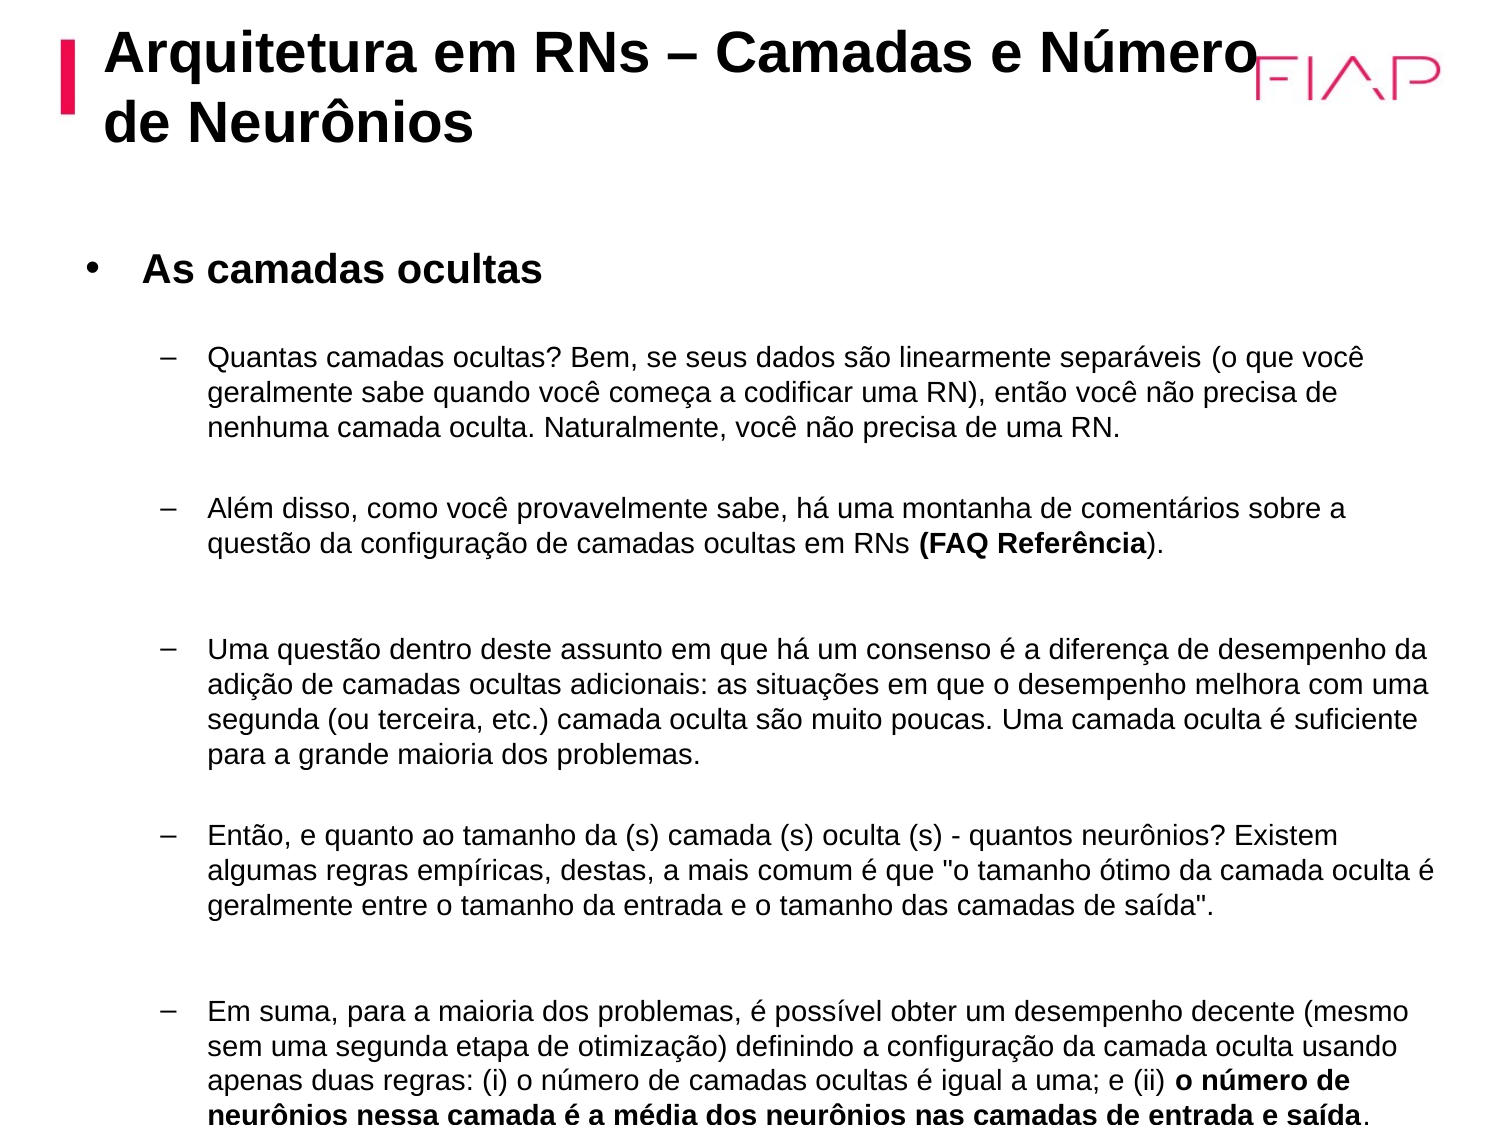

# Arquitetura em RNs – Camadas e Número de Neurônios

As camadas ocultas

Quantas camadas ocultas? Bem, se seus dados são linearmente separáveis ​​(o que você geralmente sabe quando você começa a codificar uma RN), então você não precisa de nenhuma camada oculta. Naturalmente, você não precisa de uma RN.

Além disso, como você provavelmente sabe, há uma montanha de comentários sobre a questão da configuração de camadas ocultas em RNs (FAQ Referência).

Uma questão dentro deste assunto em que há um consenso é a diferença de desempenho da adição de camadas ocultas adicionais: as situações em que o desempenho melhora com uma segunda (ou terceira, etc.) camada oculta são muito poucas. Uma camada oculta é suficiente para a grande maioria dos problemas.

Então, e quanto ao tamanho da (s) camada (s) oculta (s) - quantos neurônios? Existem algumas regras empíricas, destas, a mais comum é que "o tamanho ótimo da camada oculta é geralmente entre o tamanho da entrada e o tamanho das camadas de saída".

Em suma, para a maioria dos problemas, é possível obter um desempenho decente (mesmo sem uma segunda etapa de otimização) definindo a configuração da camada oculta usando apenas duas regras: (i) o número de camadas ocultas é igual a uma; e (ii) o número de neurônios nessa camada é a média dos neurônios nas camadas de entrada e saída.